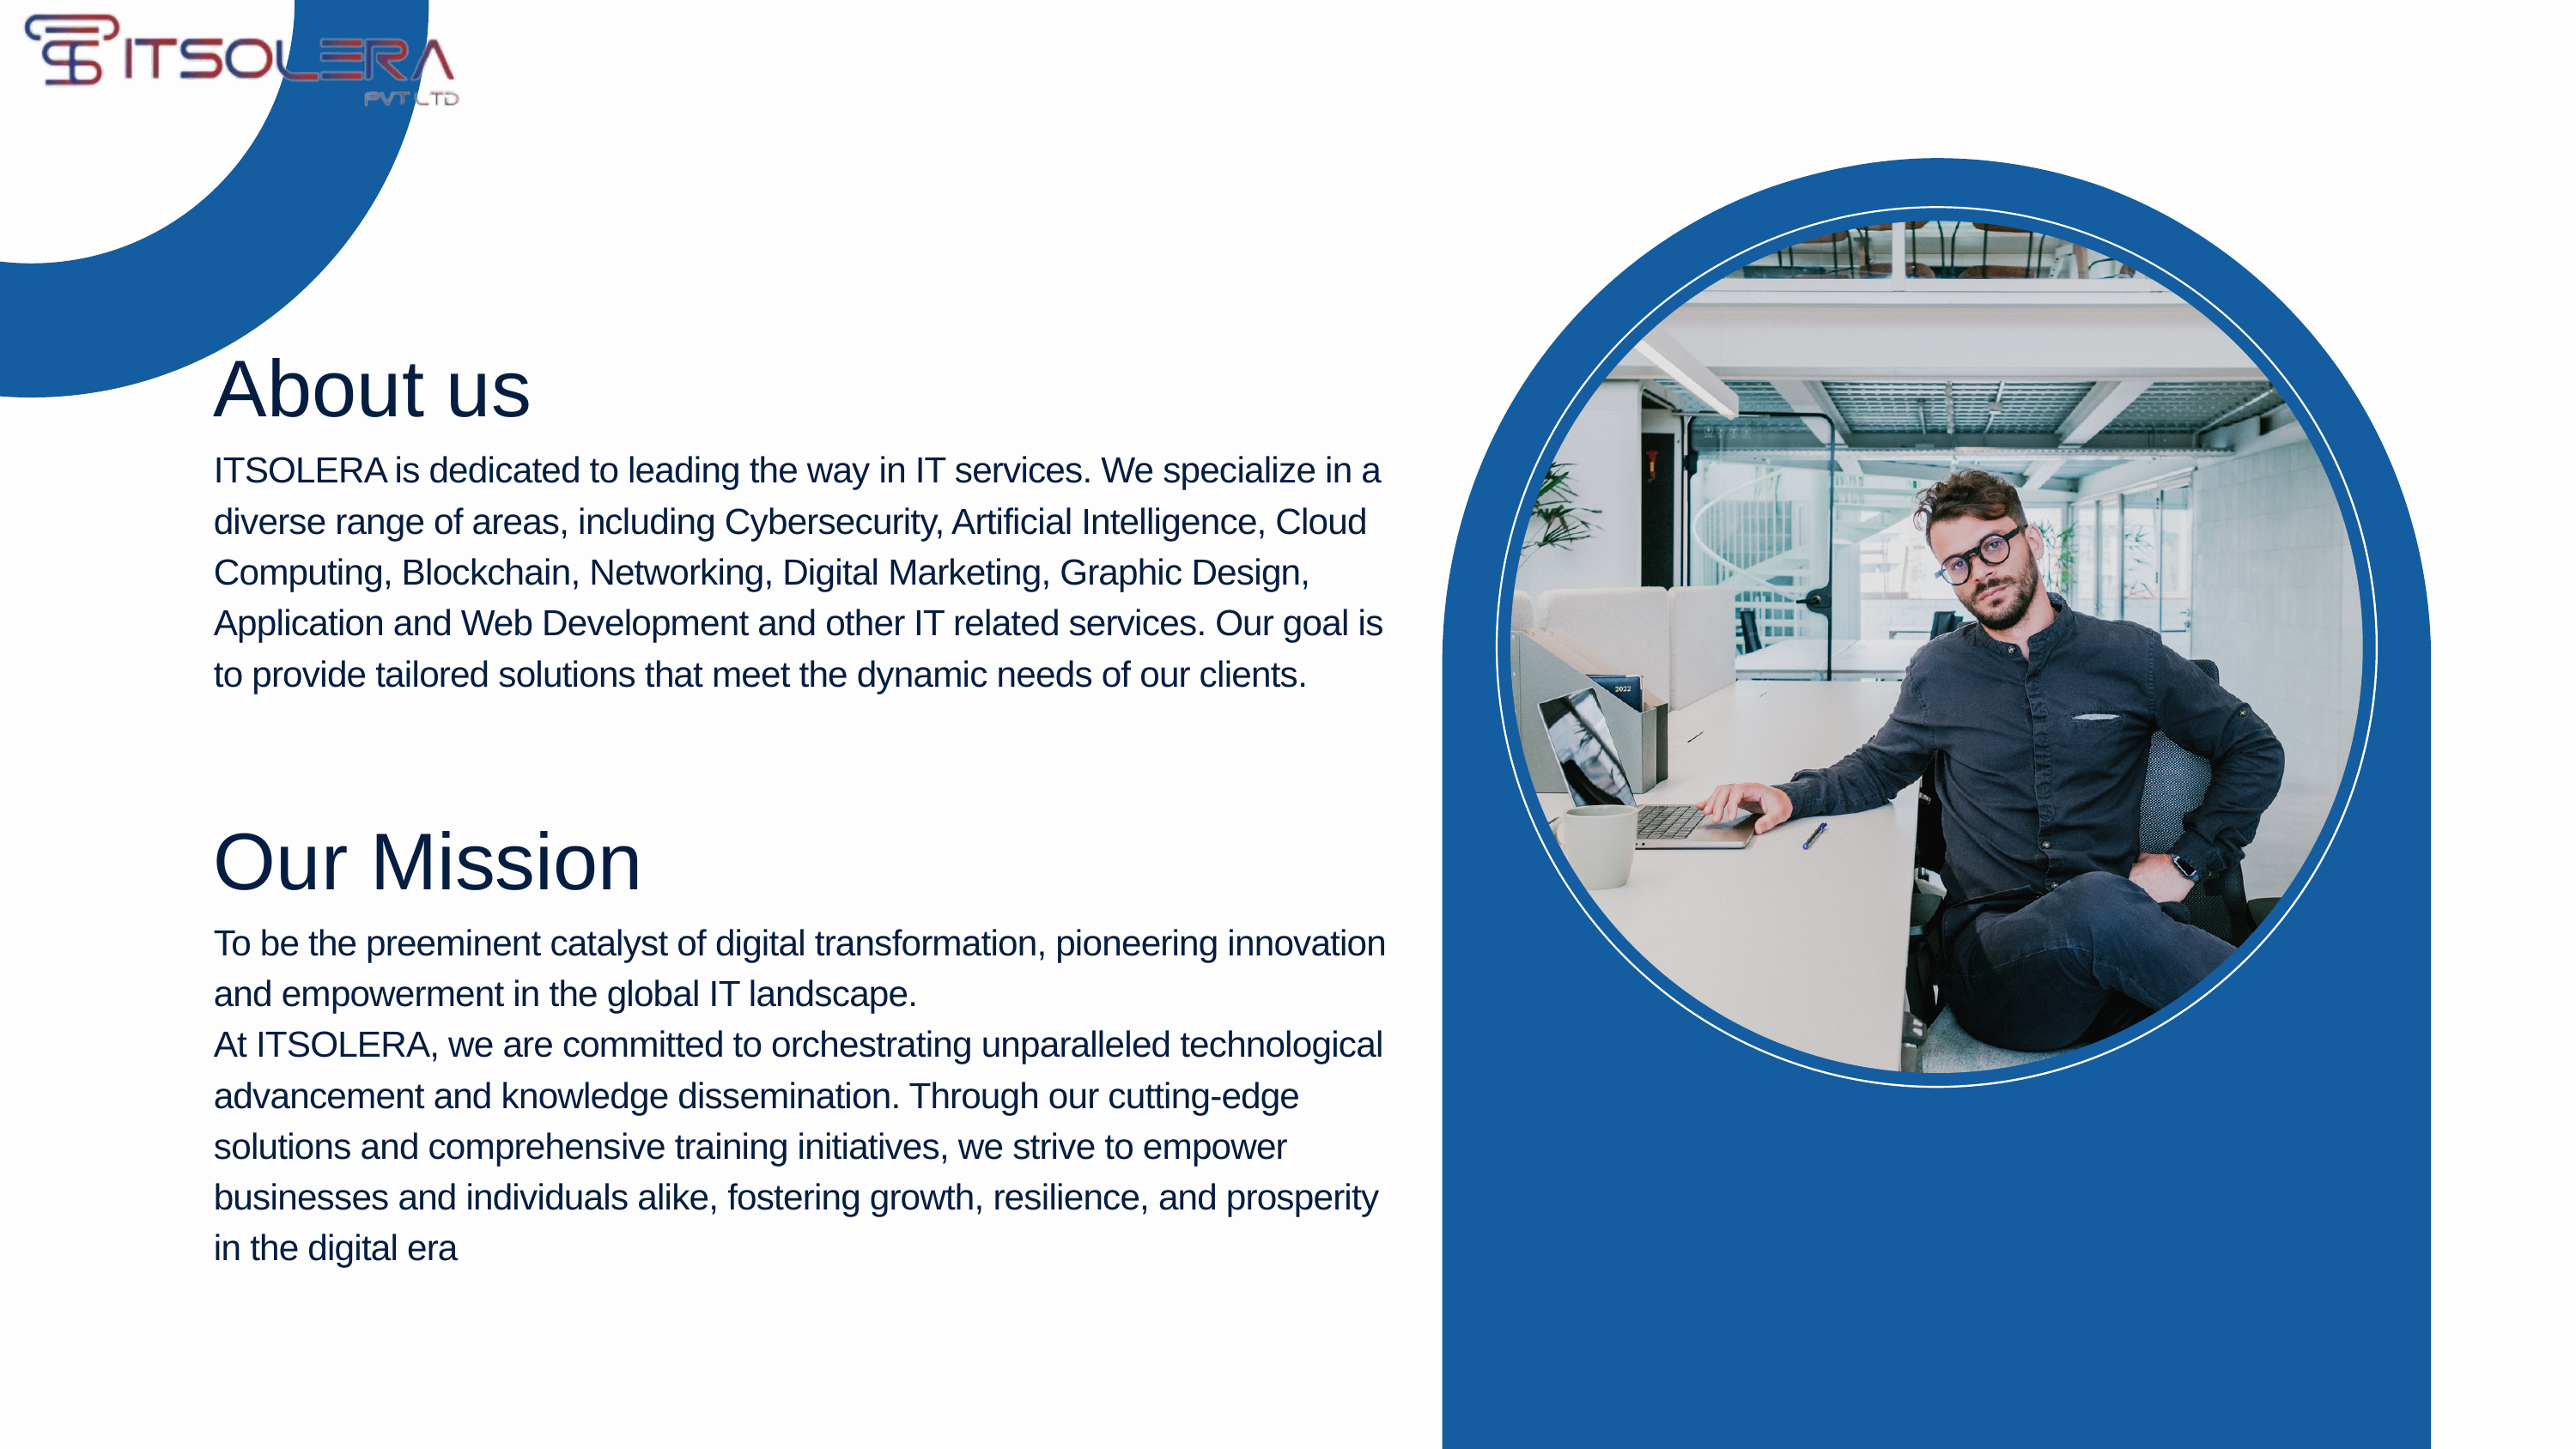

About us
ITSOLERA is dedicated to leading the way in IT services. We specialize in a diverse range of areas, including Cybersecurity, Artificial Intelligence, Cloud Computing, Blockchain, Networking, Digital Marketing, Graphic Design, Application and Web Development and other IT related services. Our goal is to provide tailored solutions that meet the dynamic needs of our clients.
Our Mission
To be the preeminent catalyst of digital transformation, pioneering innovation and empowerment in the global IT landscape.
At ITSOLERA, we are committed to orchestrating unparalleled technological advancement and knowledge dissemination. Through our cutting-edge solutions and comprehensive training initiatives, we strive to empower businesses and individuals alike, fostering growth, resilience, and prosperity in the digital era